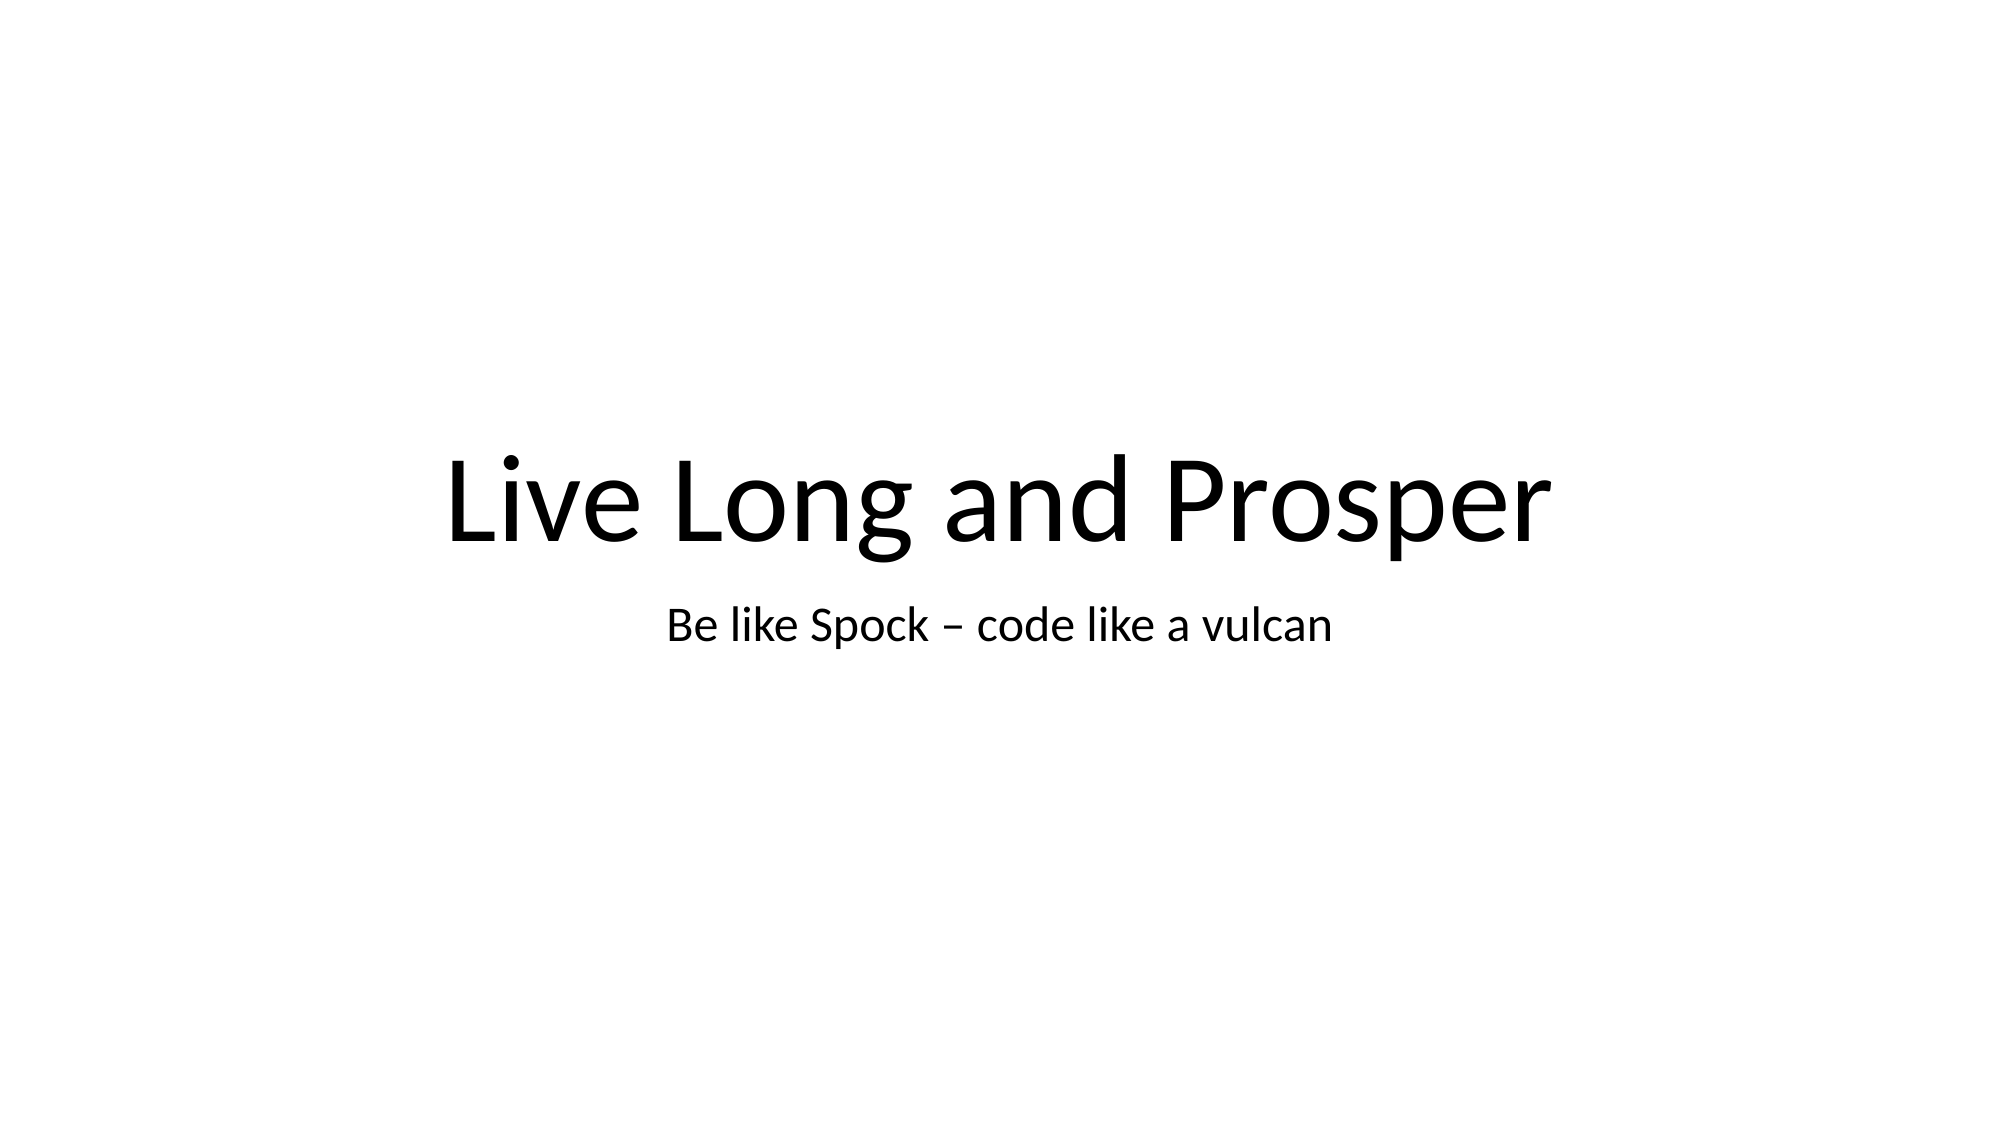

# Live Long and Prosper
Be like Spock – code like a vulcan